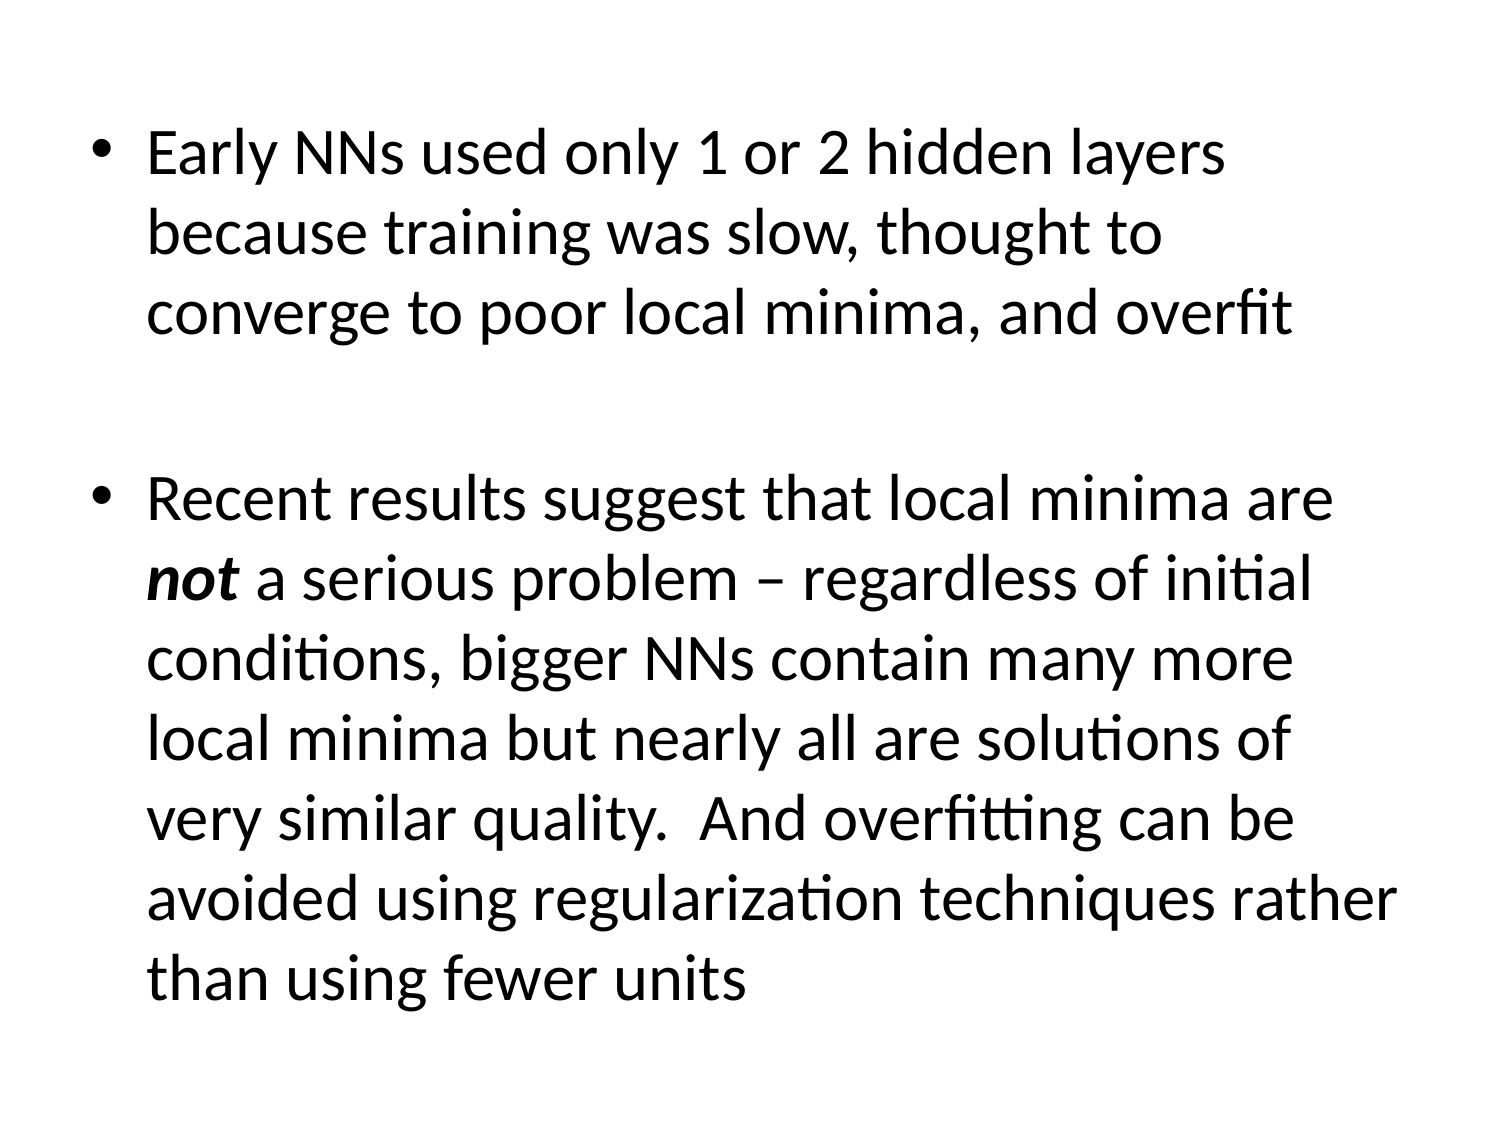

Early NNs used only 1 or 2 hidden layers because training was slow, thought to converge to poor local minima, and overfit

Recent results suggest that local minima are not a serious problem – regardless of initial conditions, bigger NNs contain many more local minima but nearly all are solutions of very similar quality.  And overfitting can be avoided using regularization techniques rather than using fewer units